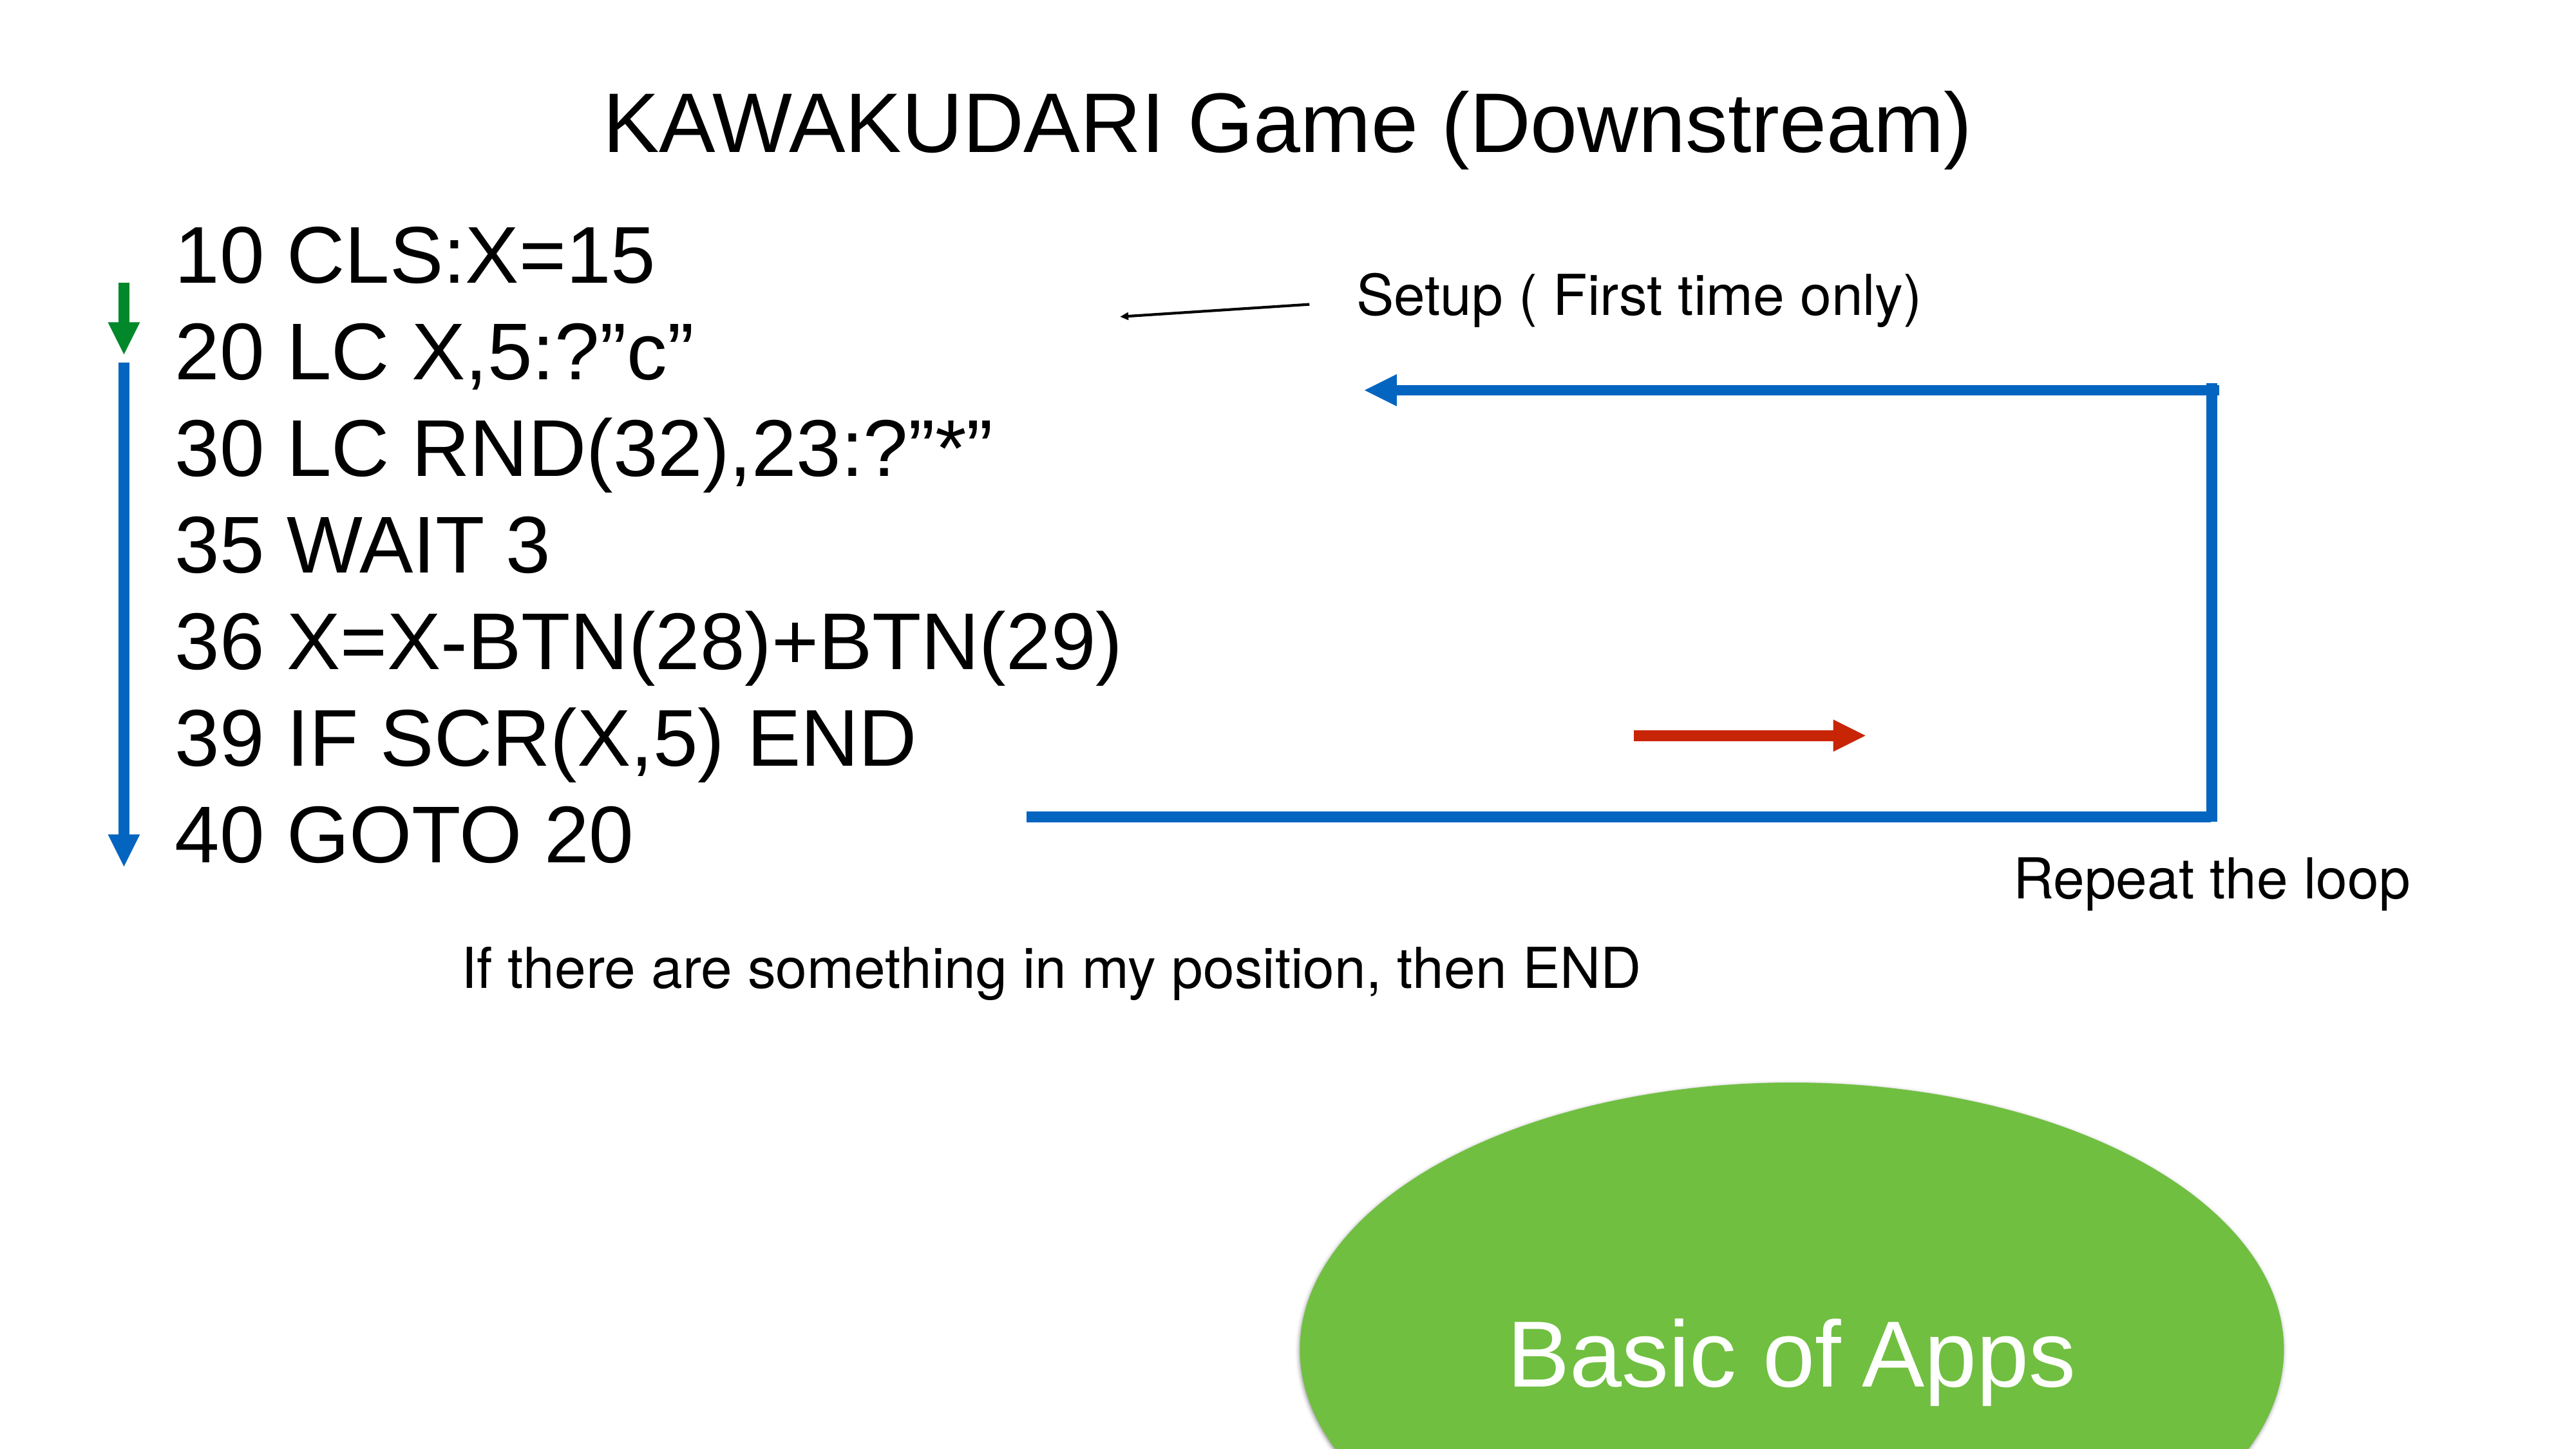

# KAWAKUDARI Game (Downstream)
Setup ( First time only)
10 CLS:X=15
20 LC X,5:?”c”
30 LC RND(32),23:?”*”
35 WAIT 3
36 X=X-BTN(28)+BTN(29)
39 IF SCR(X,5) END
40 GOTO 20

Repeat the loop
If there are something in my position, then END
Basic of Apps